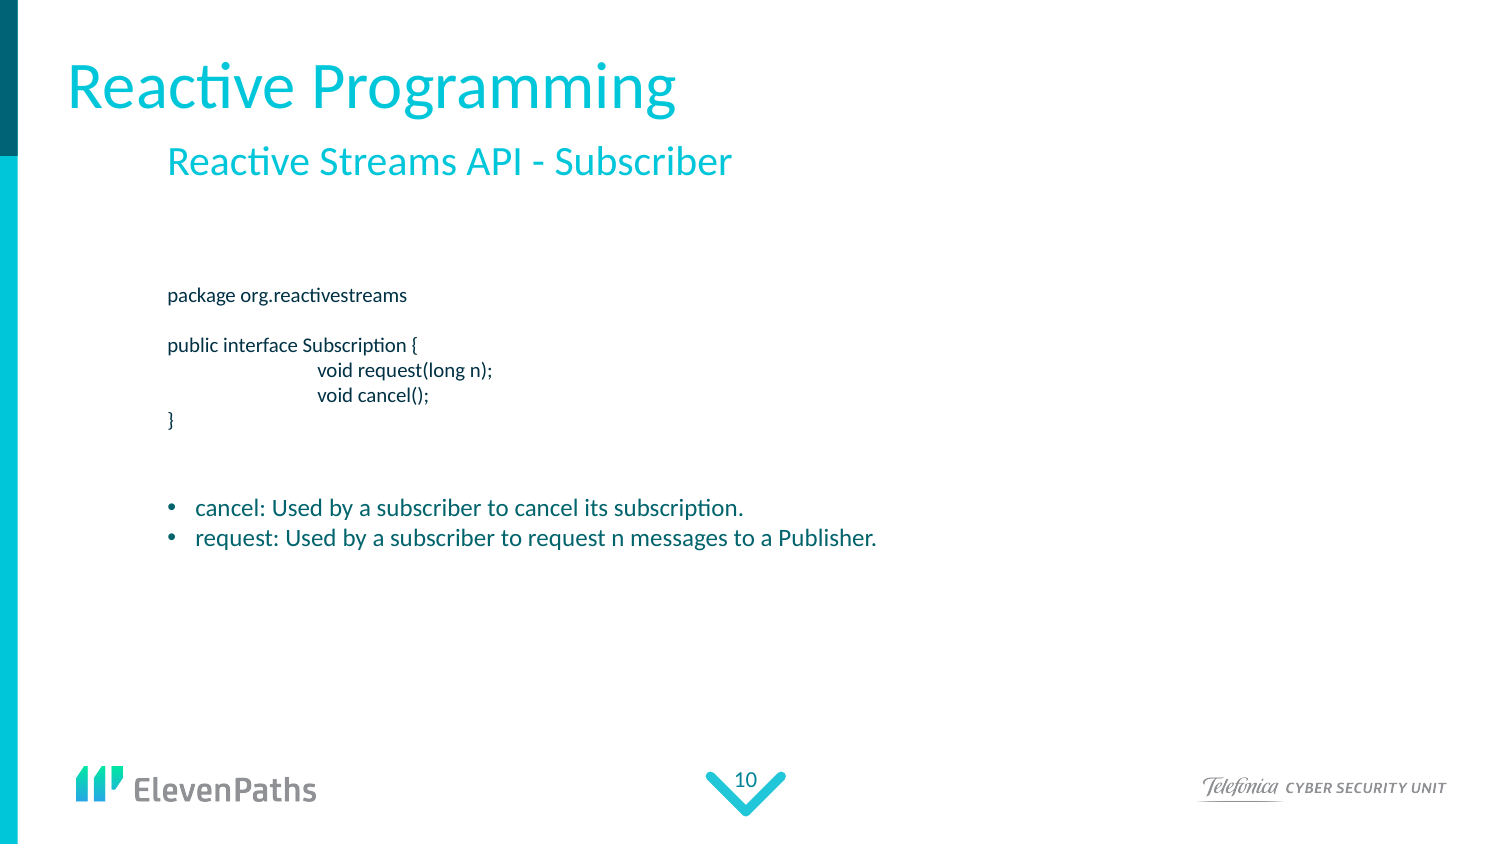

# Reactive Programming
Reactive Streams API - Subscriber

package org.reactivestreams

public interface Subscription {
	void request(long n);
	void cancel();
}

cancel: Used by a subscriber to cancel its subscription.
request: Used by a subscriber to request n messages to a Publisher.